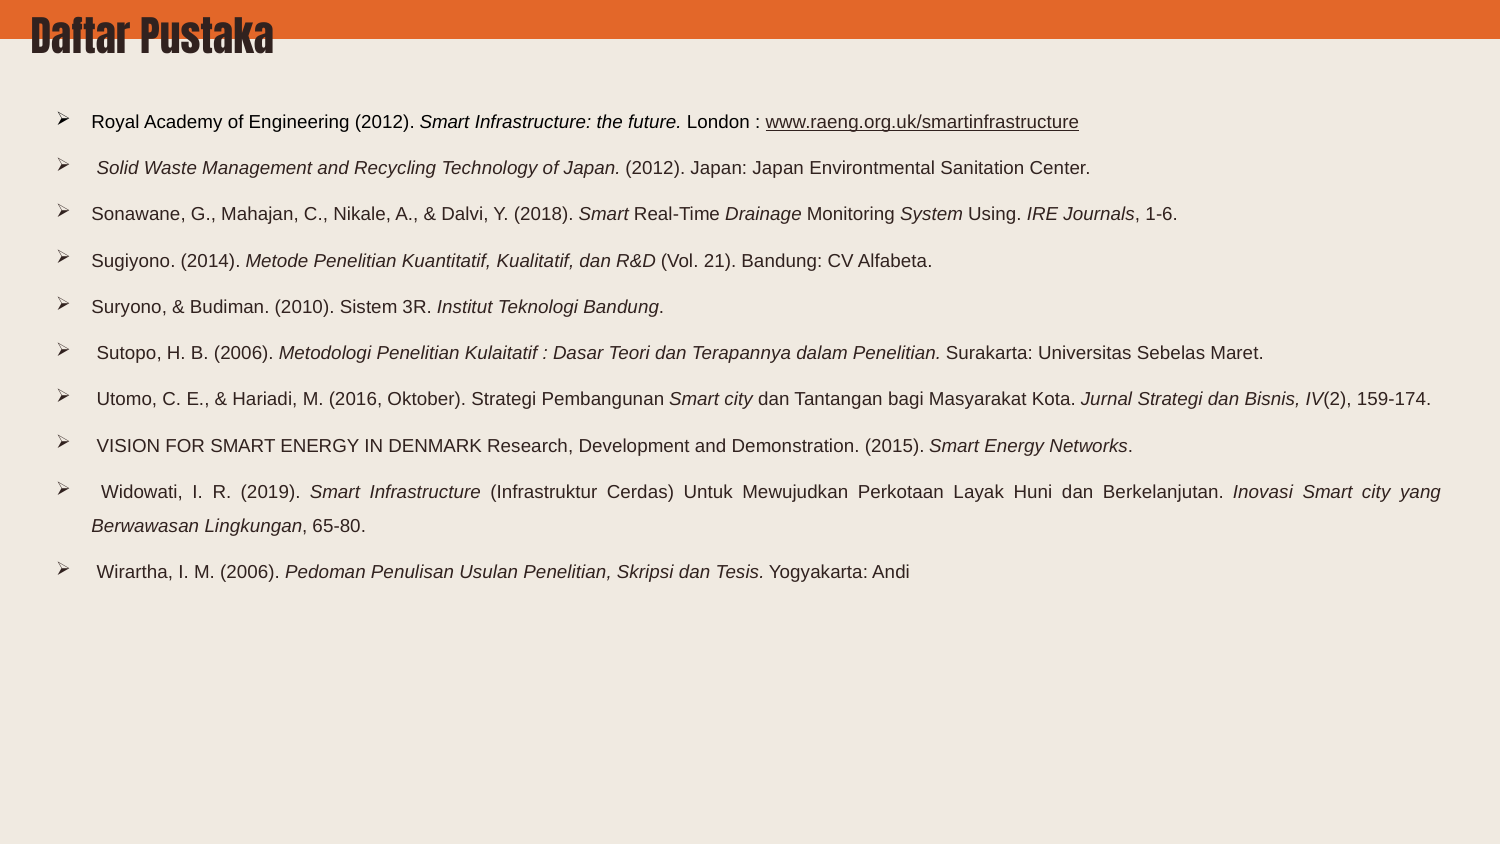

# Daftar Pustaka
Royal Academy of Engineering (2012). Smart Infrastructure: the future. London : www.raeng.org.uk/smartinfrastructure
 Solid Waste Management and Recycling Technology of Japan. (2012). Japan: Japan Environtmental Sanitation Center.
Sonawane, G., Mahajan, C., Nikale, A., & Dalvi, Y. (2018). Smart Real-Time Drainage Monitoring System Using. IRE Journals, 1-6.
Sugiyono. (2014). Metode Penelitian Kuantitatif, Kualitatif, dan R&D (Vol. 21). Bandung: CV Alfabeta.
Suryono, & Budiman. (2010). Sistem 3R. Institut Teknologi Bandung.
 Sutopo, H. B. (2006). Metodologi Penelitian Kulaitatif : Dasar Teori dan Terapannya dalam Penelitian. Surakarta: Universitas Sebelas Maret.
 Utomo, C. E., & Hariadi, M. (2016, Oktober). Strategi Pembangunan Smart city dan Tantangan bagi Masyarakat Kota. Jurnal Strategi dan Bisnis, IV(2), 159-174.
 VISION FOR SMART ENERGY IN DENMARK Research, Development and Demonstration. (2015). Smart Energy Networks.
 Widowati, I. R. (2019). Smart Infrastructure (Infrastruktur Cerdas) Untuk Mewujudkan Perkotaan Layak Huni dan Berkelanjutan. Inovasi Smart city yang Berwawasan Lingkungan, 65-80.
 Wirartha, I. M. (2006). Pedoman Penulisan Usulan Penelitian, Skripsi dan Tesis. Yogyakarta: Andi